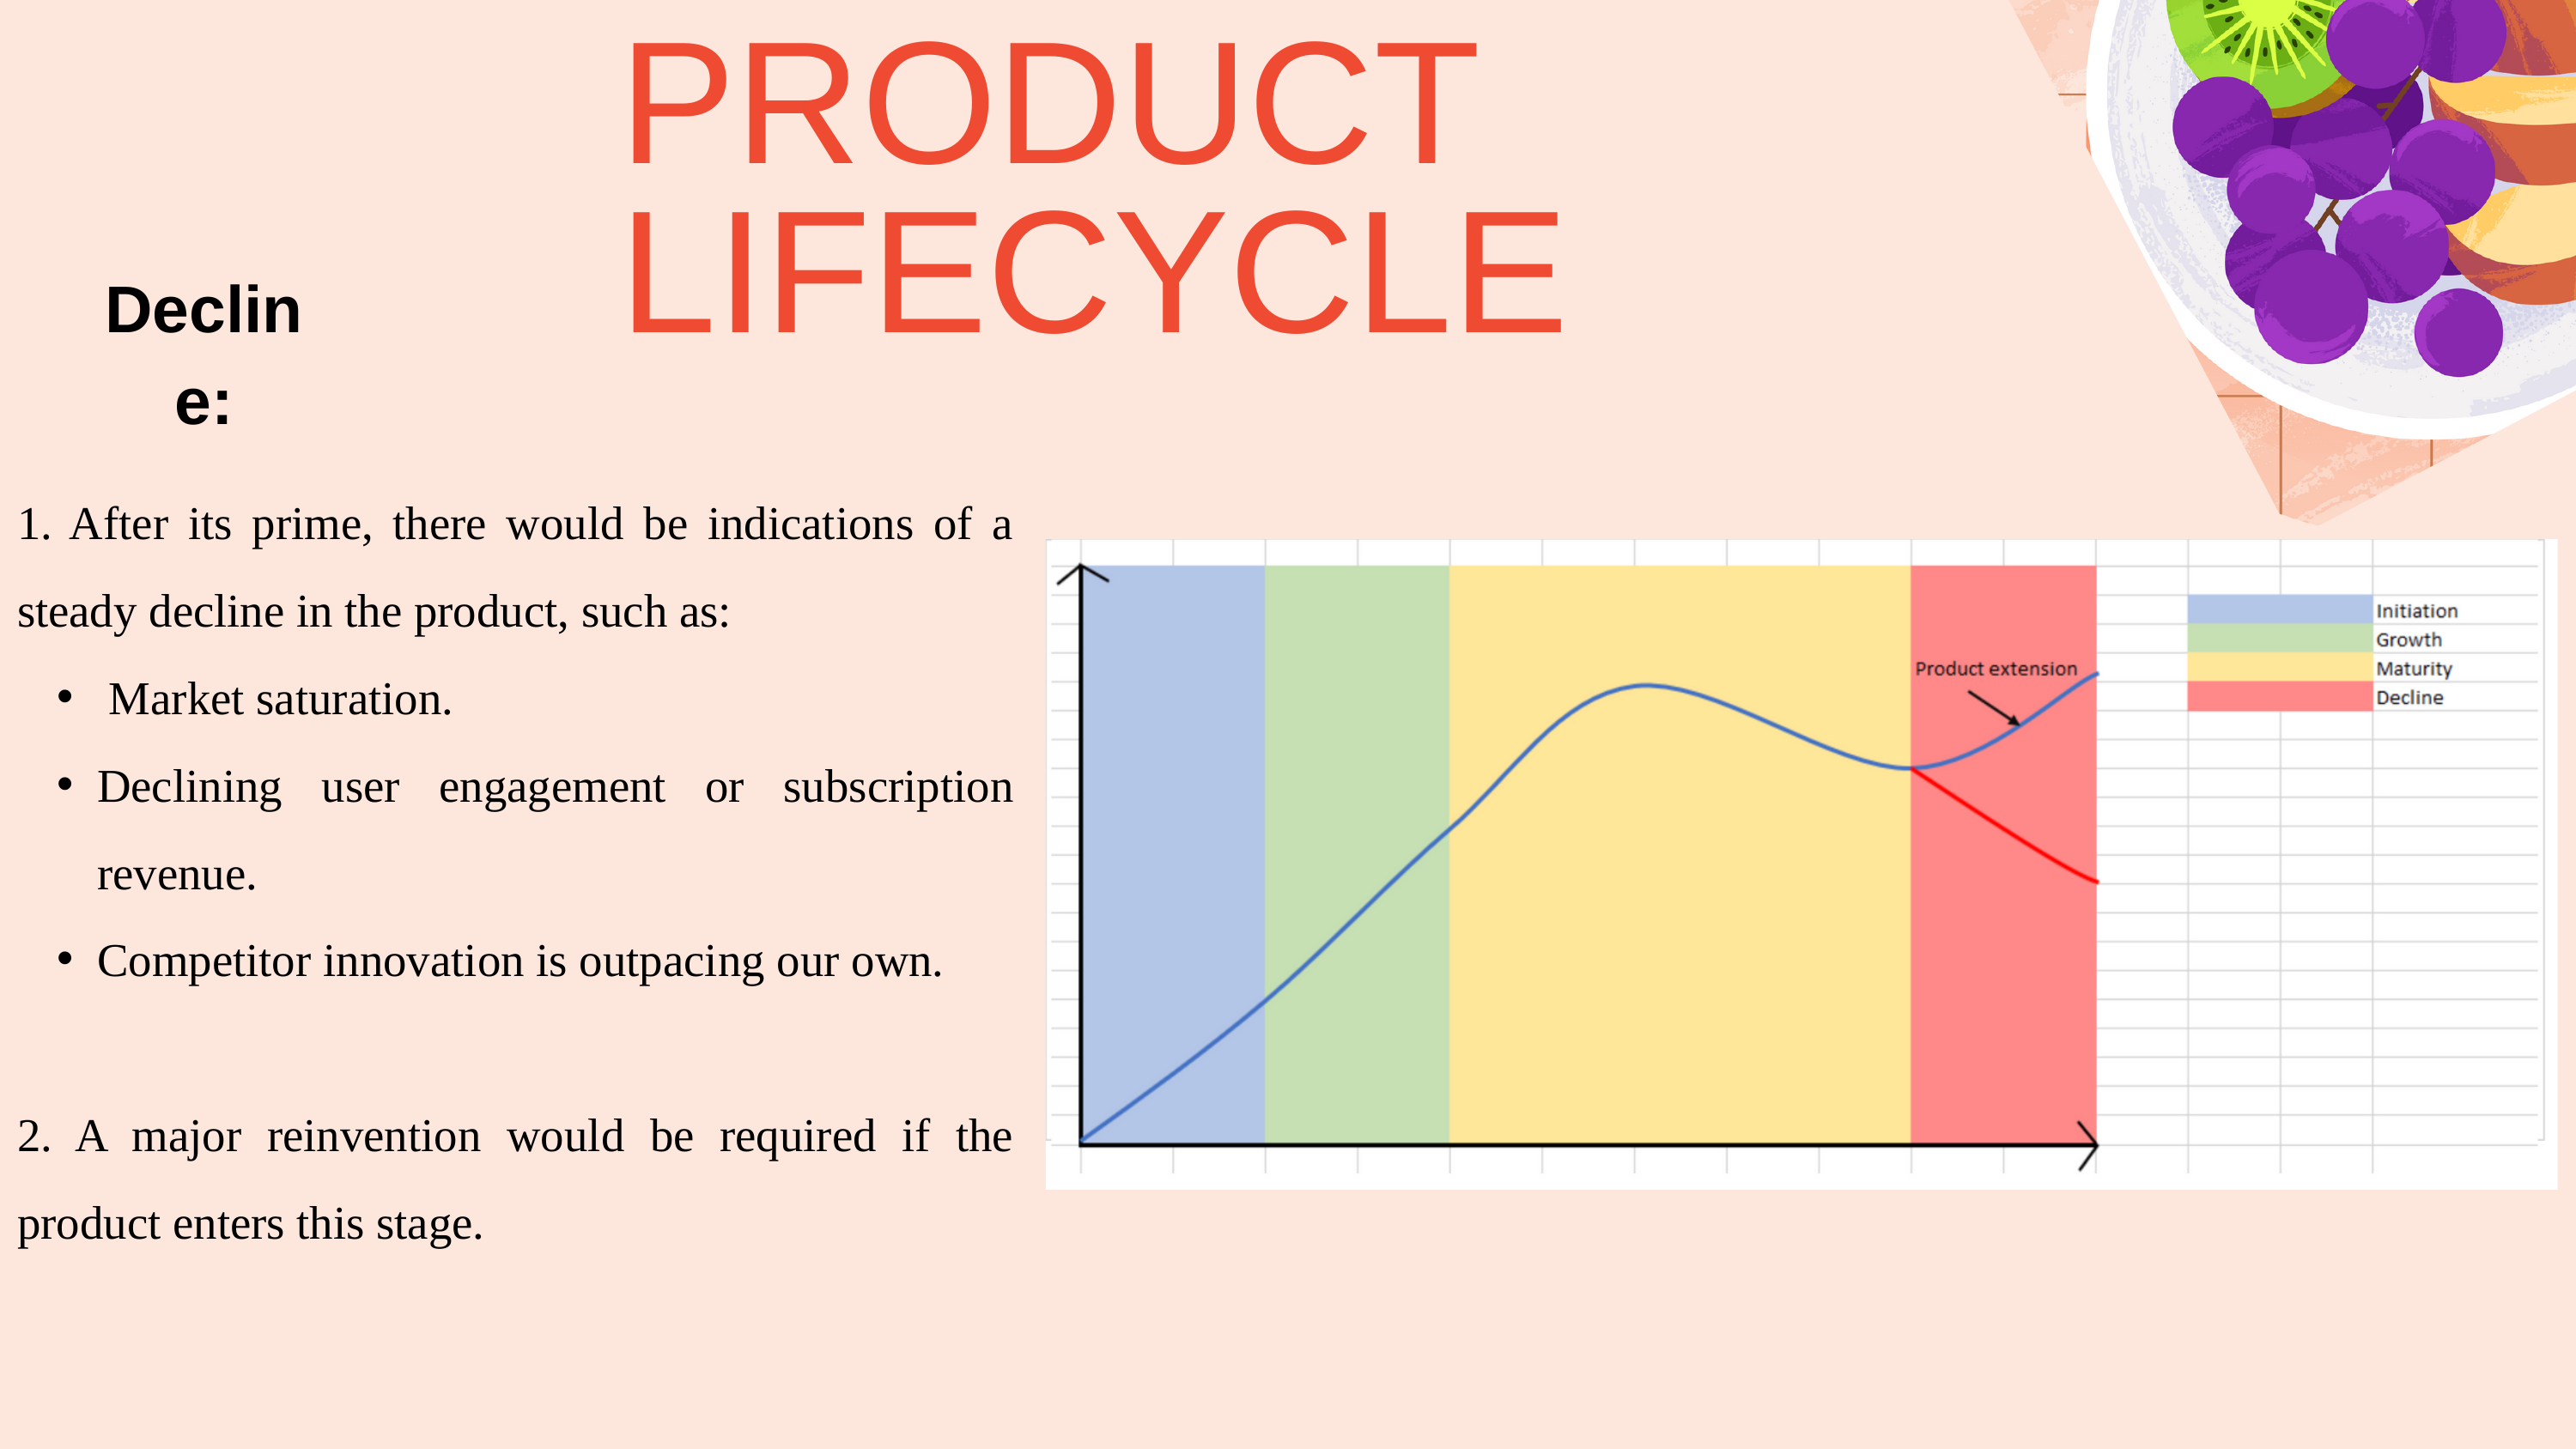

PRODUCT LIFECYCLE
Decline:
1. After its prime, there would be indications of a steady decline in the product, such as:
 Market saturation.
Declining user engagement or subscription revenue.
Competitor innovation is outpacing our own.

2. A major reinvention would be required if the product enters this stage.